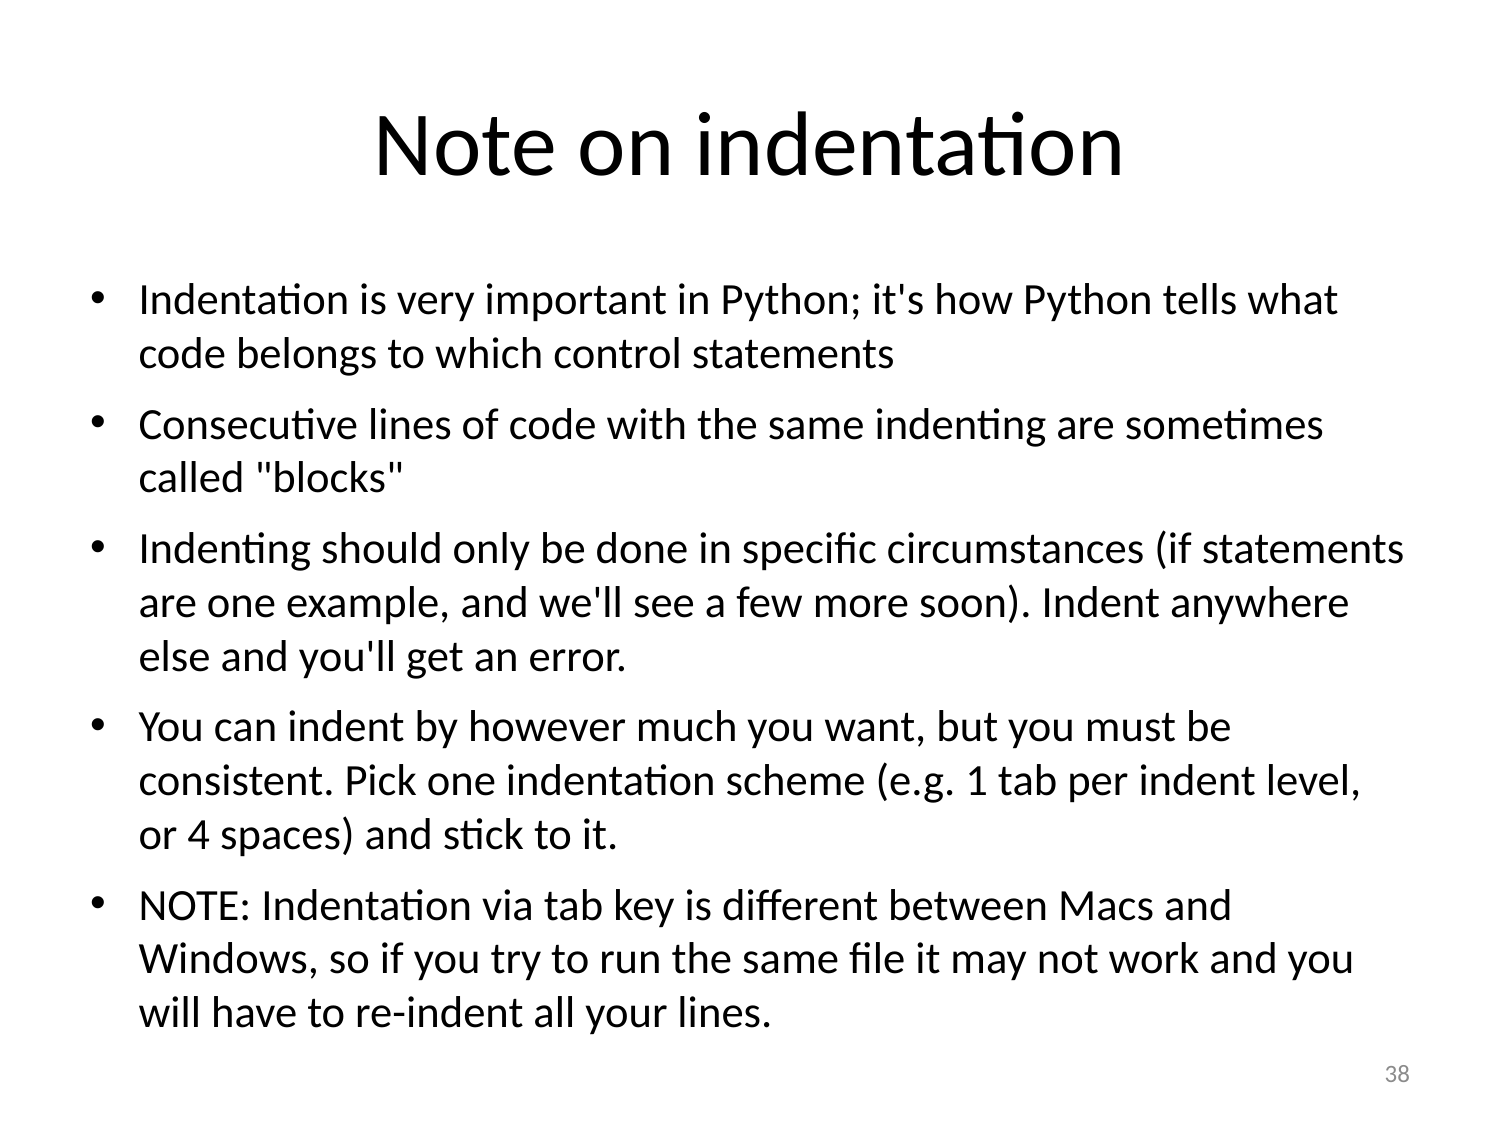

# Note on indentation
Indentation is very important in Python; it's how Python tells what code belongs to which control statements
Consecutive lines of code with the same indenting are sometimes called "blocks"
Indenting should only be done in specific circumstances (if statements are one example, and we'll see a few more soon). Indent anywhere else and you'll get an error.
You can indent by however much you want, but you must be consistent. Pick one indentation scheme (e.g. 1 tab per indent level, or 4 spaces) and stick to it.
NOTE: Indentation via tab key is different between Macs and Windows, so if you try to run the same file it may not work and you will have to re-indent all your lines.
38